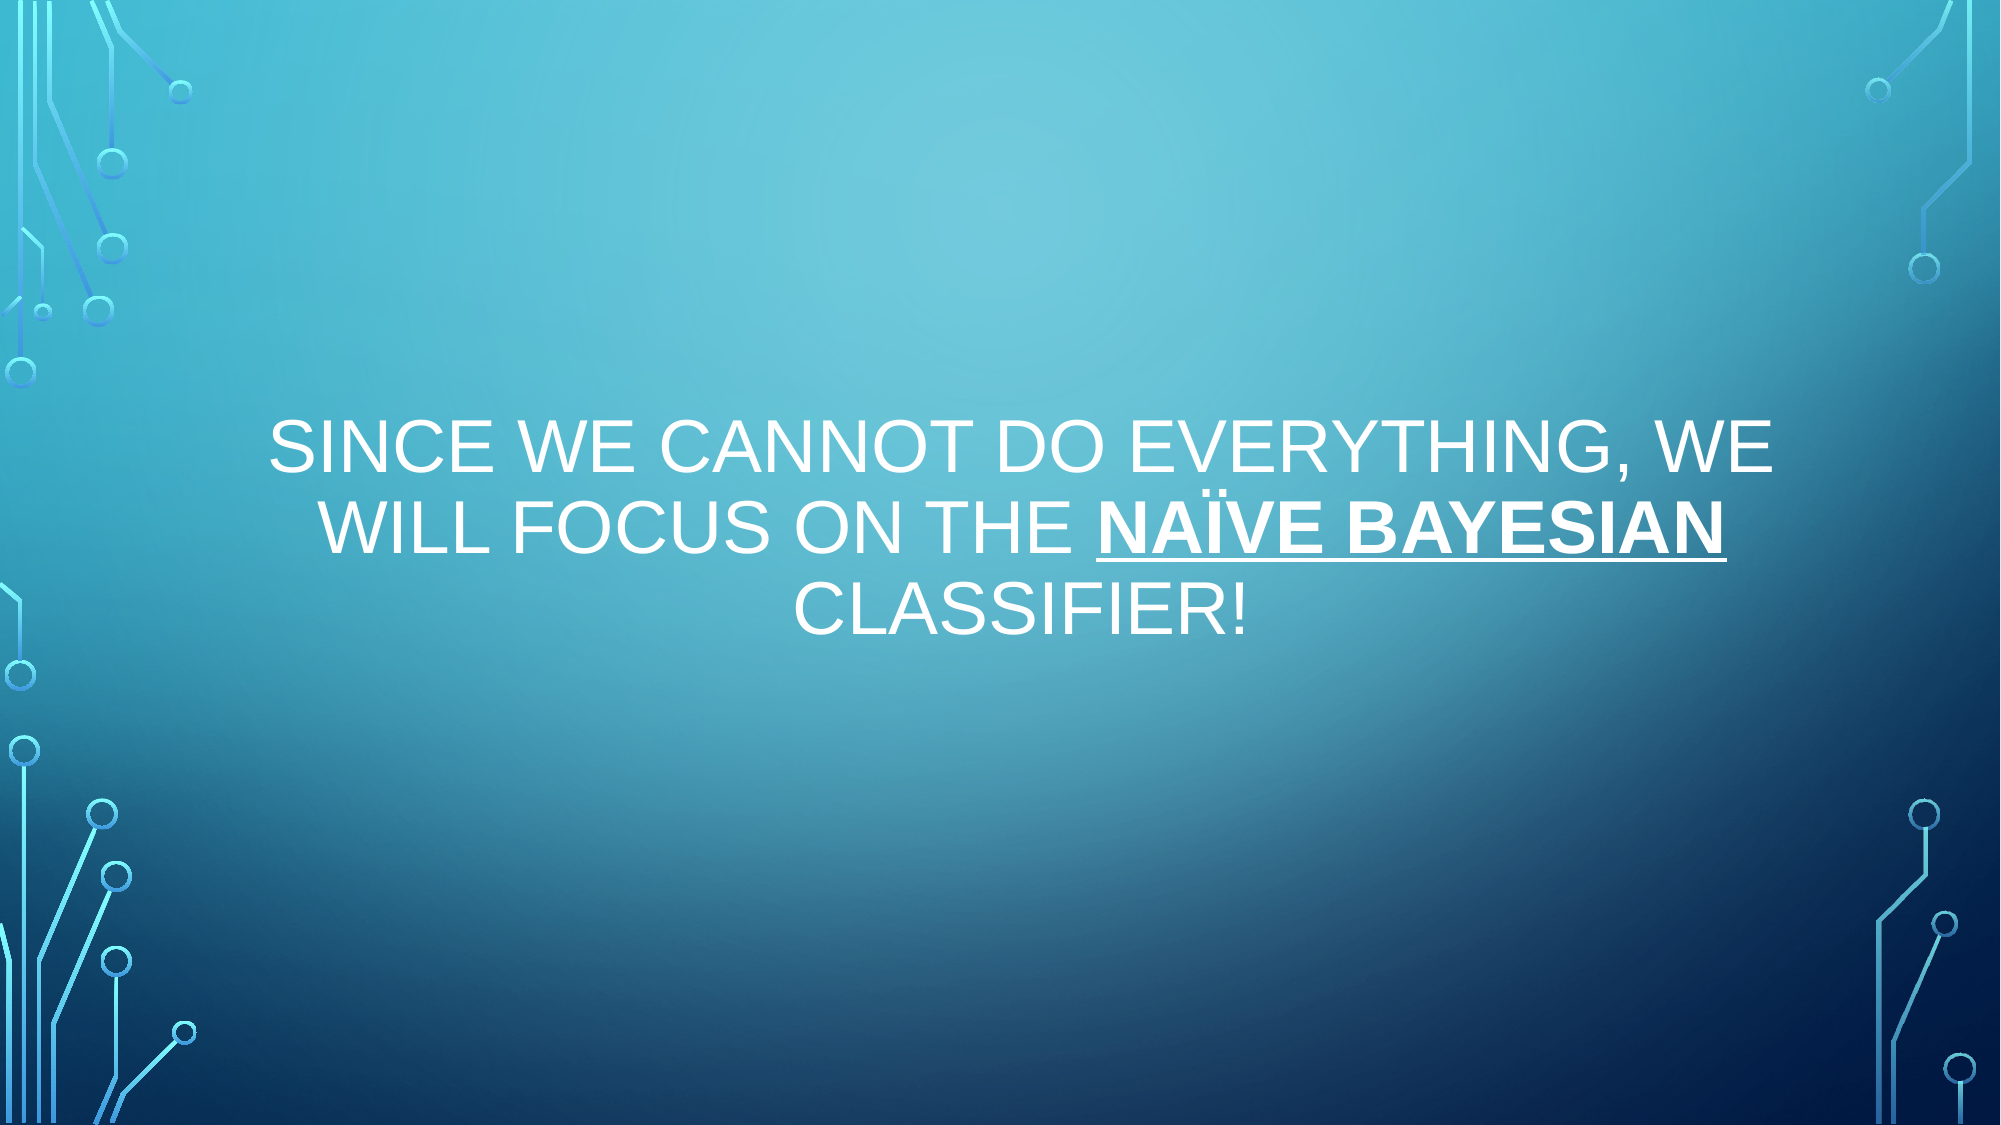

# Since we cannot do everything, we will focus on the Naïve Bayesian classifier!